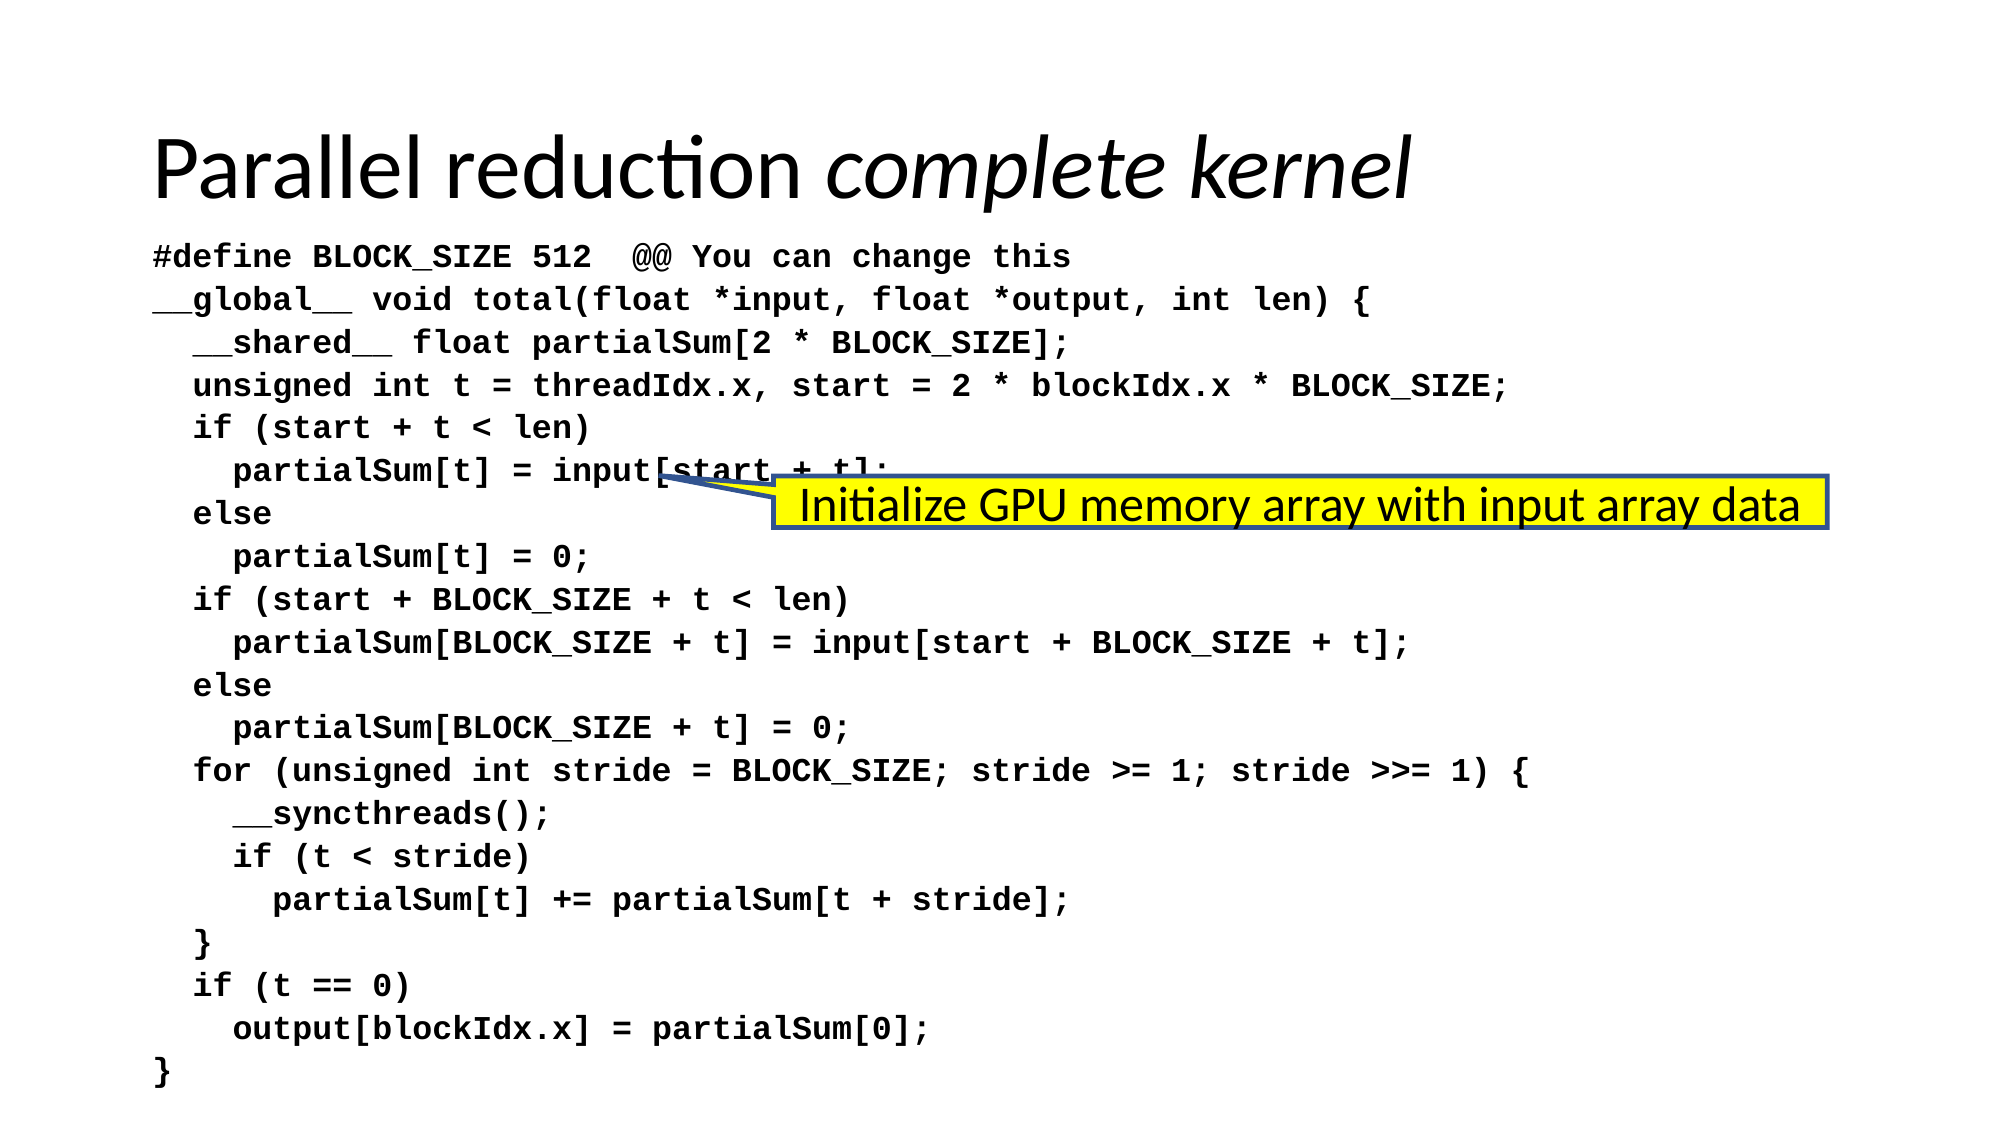

# Parallel reduction complete kernel
#define BLOCK_SIZE 512  @@ You can change this
__global__ void total(float *input, float *output, int len) {
  __shared__ float partialSum[2 * BLOCK_SIZE];
  unsigned int t = threadIdx.x, start = 2 * blockIdx.x * BLOCK_SIZE;
  if (start + t < len)
    partialSum[t] = input[start + t];
  else
    partialSum[t] = 0;
  if (start + BLOCK_SIZE + t < len)
    partialSum[BLOCK_SIZE + t] = input[start + BLOCK_SIZE + t];
  else
    partialSum[BLOCK_SIZE + t] = 0;
  for (unsigned int stride = BLOCK_SIZE; stride >= 1; stride >>= 1) {
    __syncthreads();
    if (t < stride)
      partialSum[t] += partialSum[t + stride];
  }
  if (t == 0)
    output[blockIdx.x] = partialSum[0];
}
Initialize GPU memory array with input array data